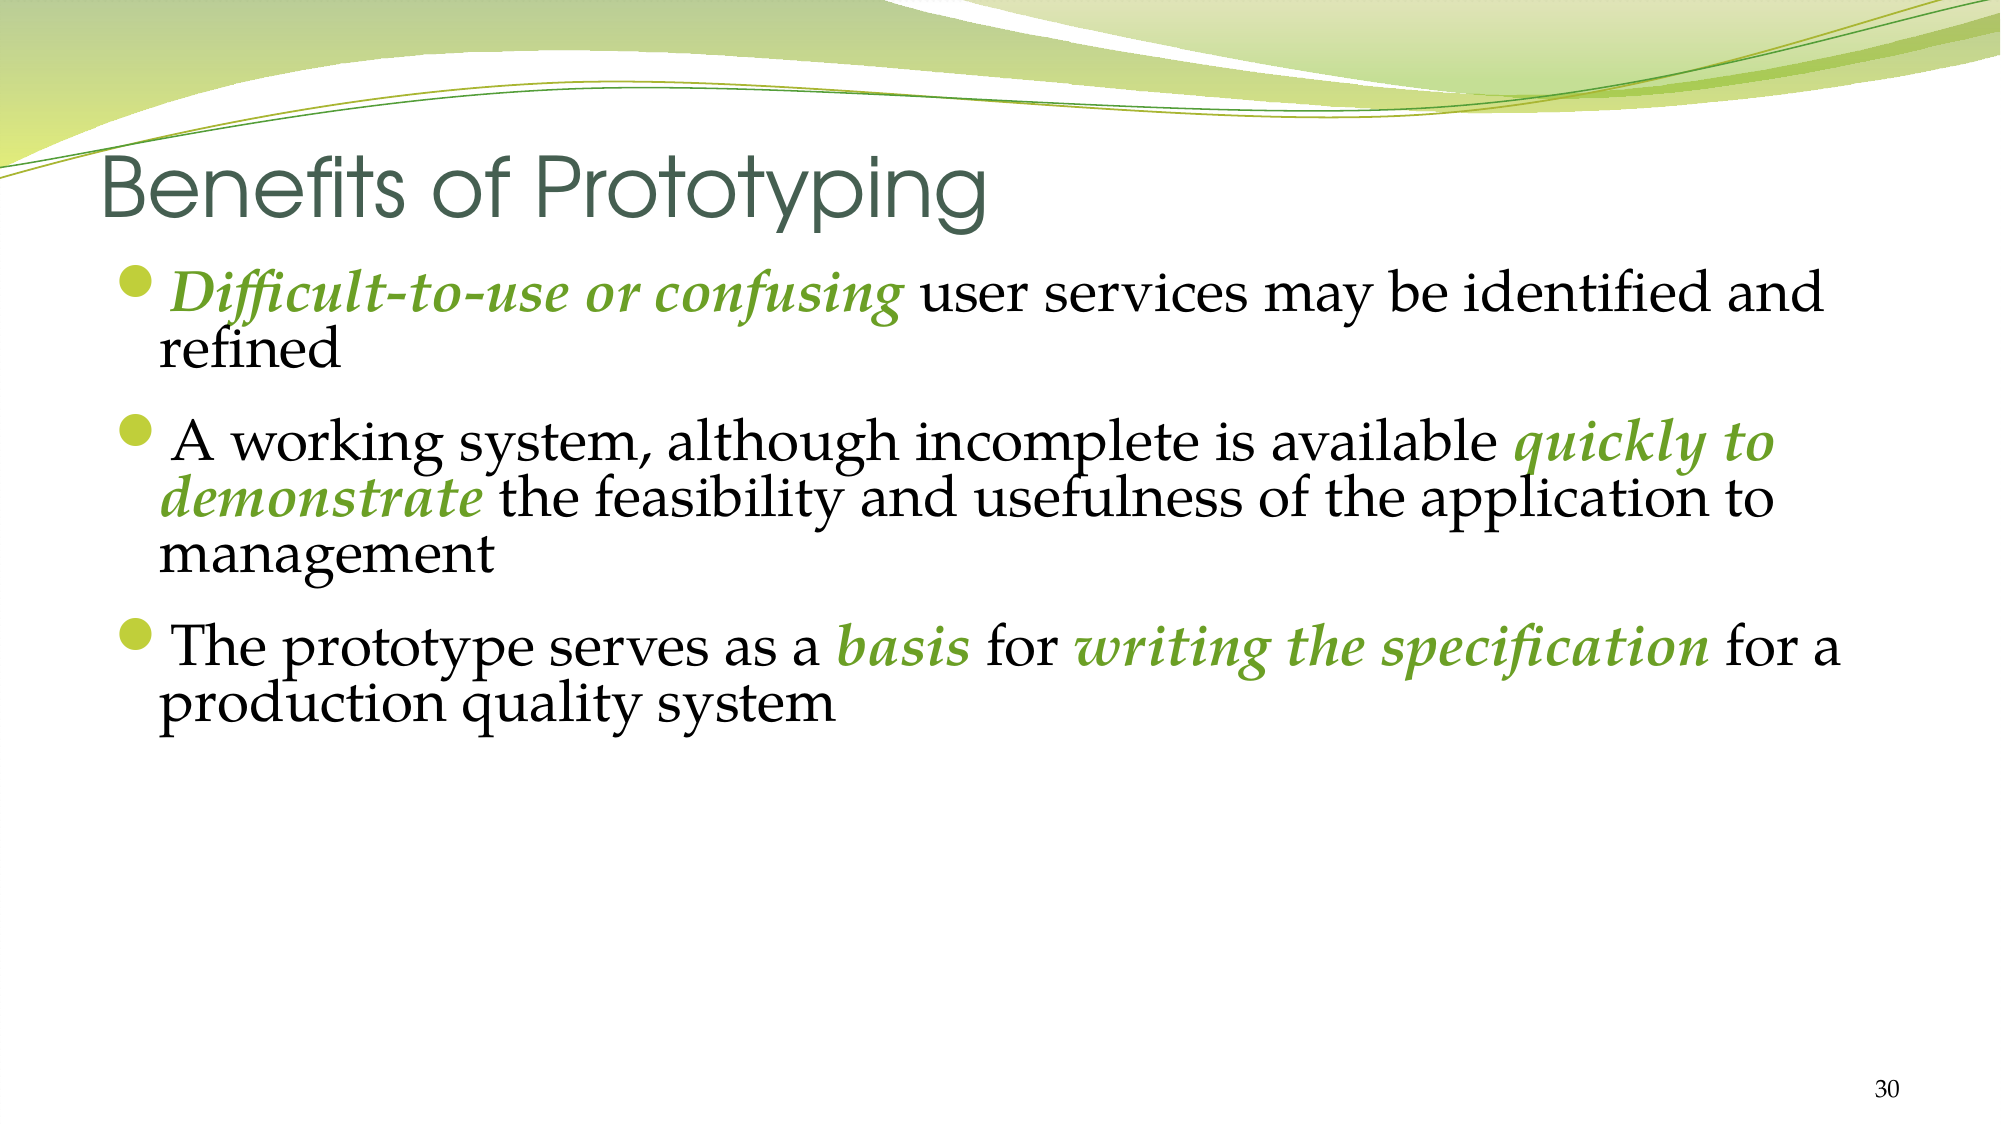

# Benefits of Prototyping
Difficult-to-use or confusing user services may be identified and refined
A working system, although incomplete is available quickly to demonstrate the feasibility and usefulness of the application to management
The prototype serves as a basis for writing the specification for a production quality system
30